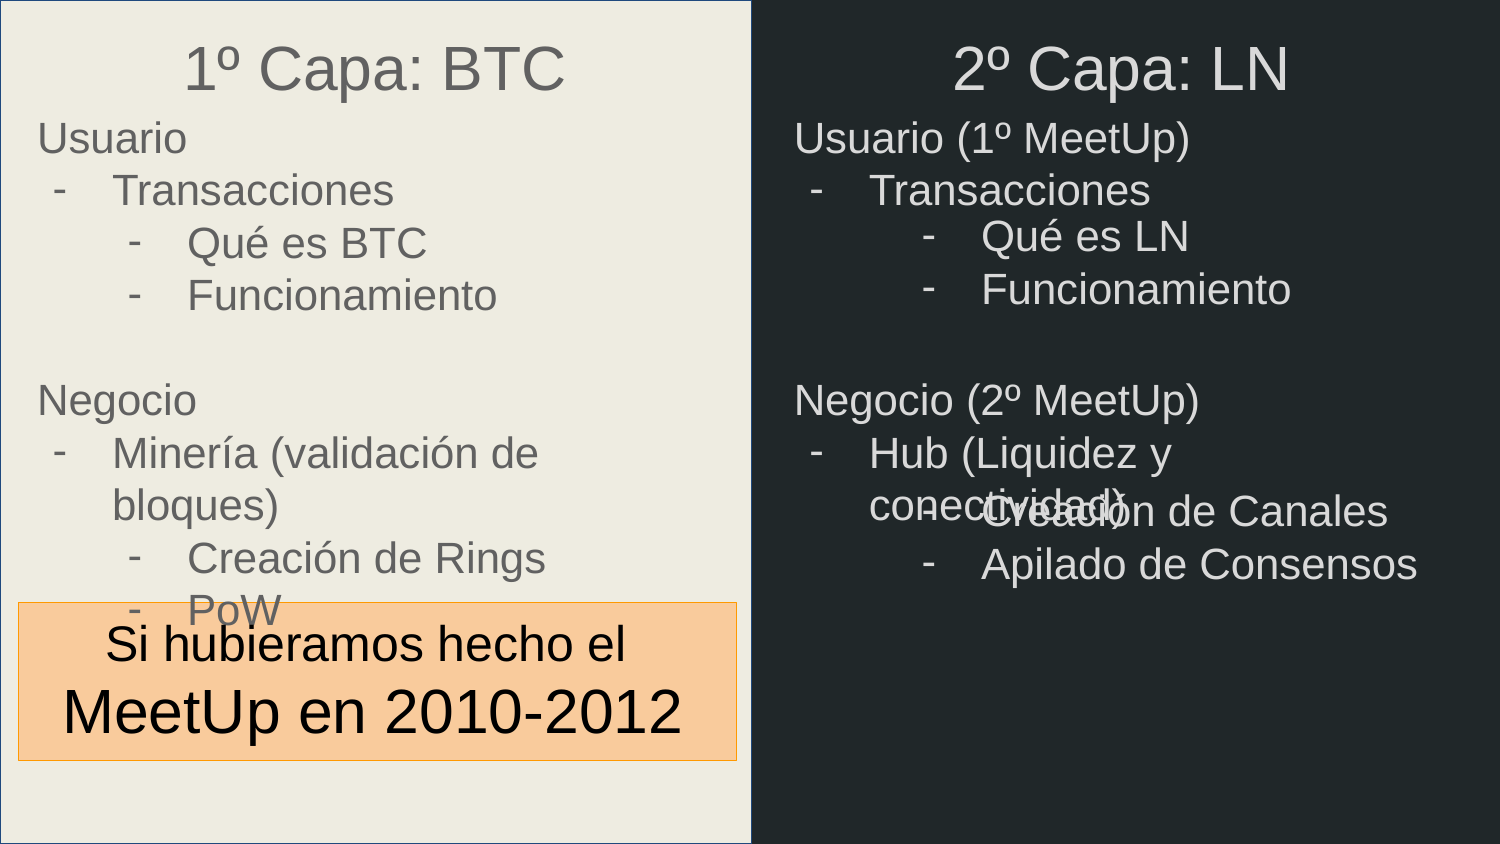

1º Capa: BTC
2º Capa: LN

Usuario
Transacciones
Qué es BTC
Funcionamiento

Negocio
Minería (validación de bloques)
Creación de Rings
PoW
Usuario (1º MeetUp)
Transacciones

Negocio (2º MeetUp)
Hub (Liquidez y conectividad)
Qué es LN
Funcionamiento
Creación de Canales
Apilado de Consensos
Si hubieramos hecho el
MeetUp en 2010-2012